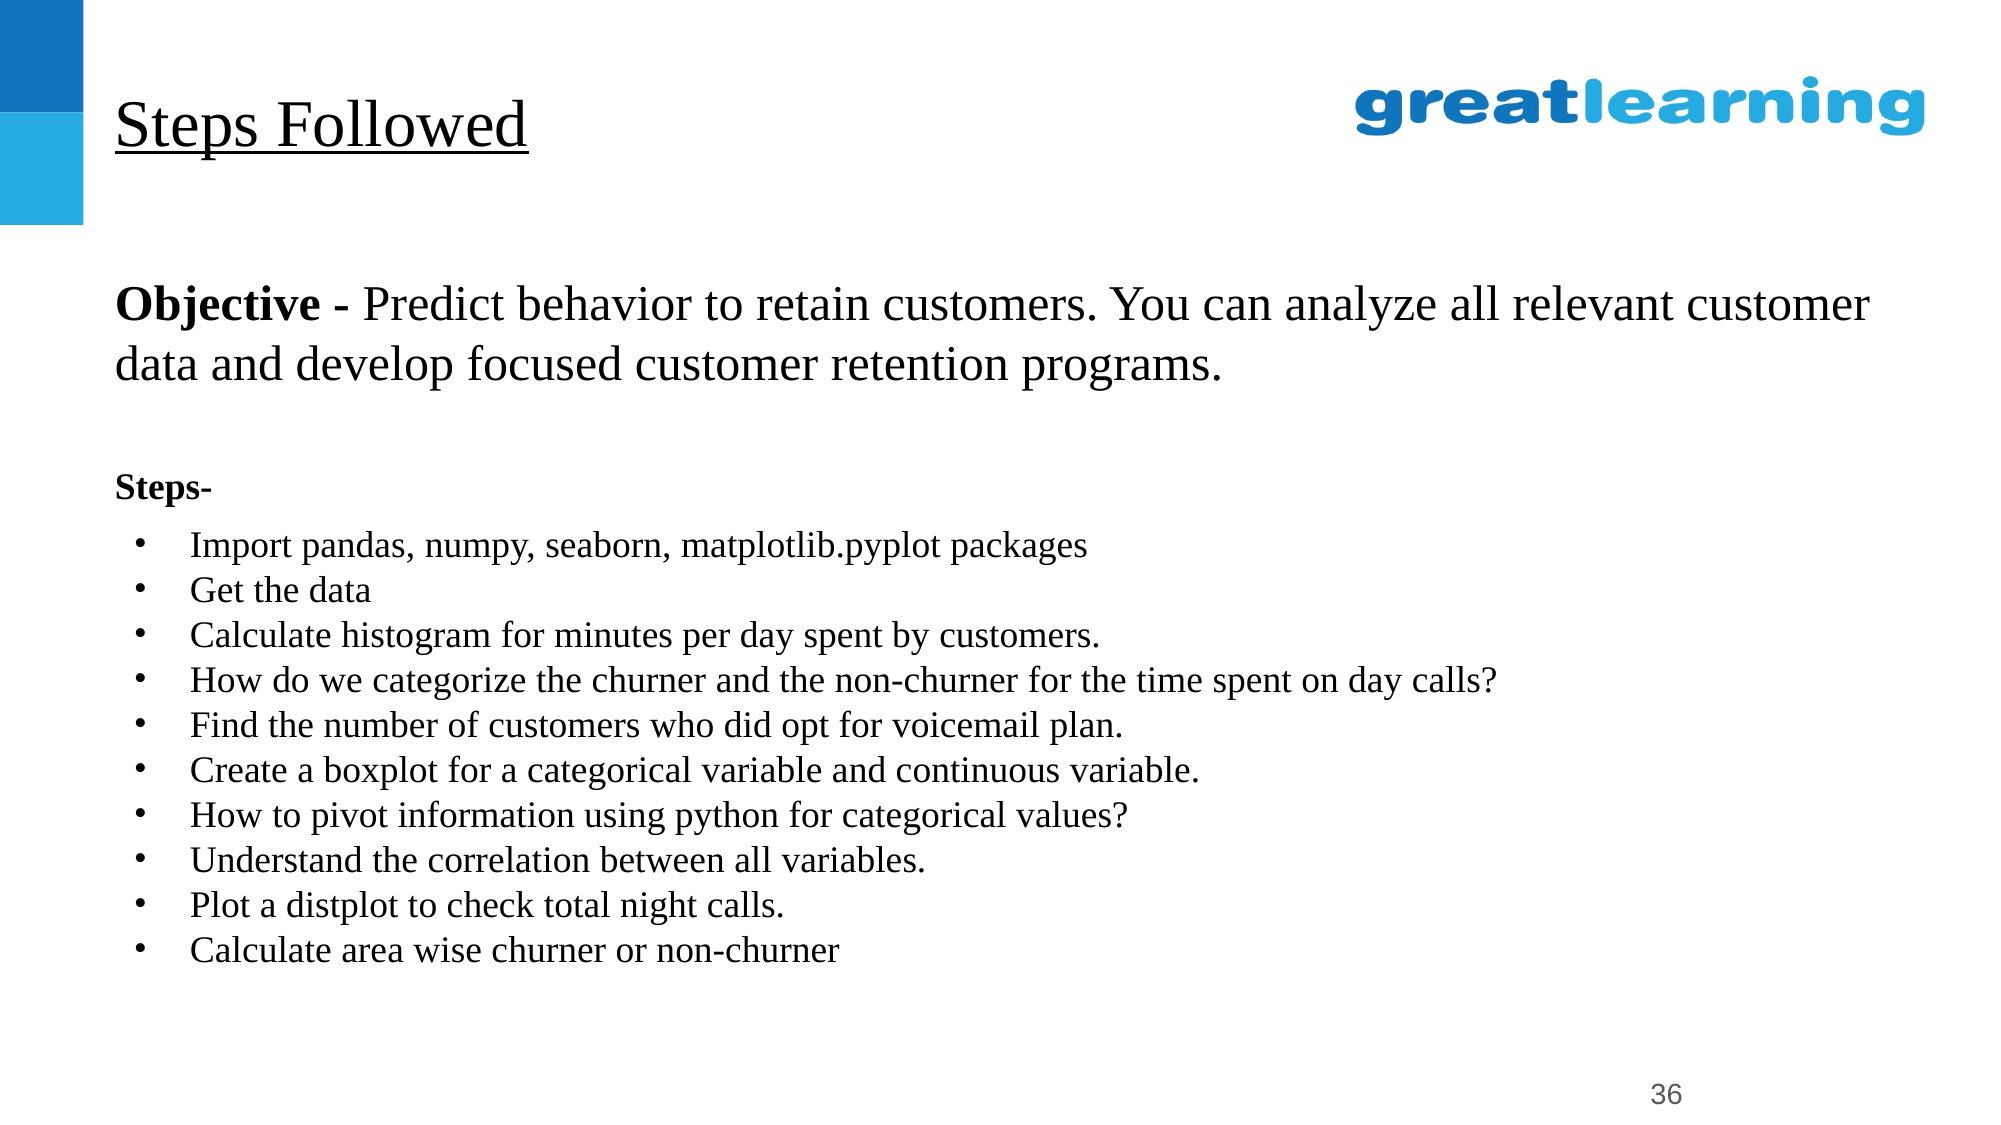

# Steps Followed
Objective - Predict behavior to retain customers. You can analyze all relevant customer data and develop focused customer retention programs.

Steps-
Import pandas, numpy, seaborn, matplotlib.pyplot packages
Get the data
Calculate histogram for minutes per day spent by customers.
How do we categorize the churner and the non-churner for the time spent on day calls?
Find the number of customers who did opt for voicemail plan.
Create a boxplot for a categorical variable and continuous variable.
How to pivot information using python for categorical values?
Understand the correlation between all variables.
Plot a distplot to check total night calls.
Calculate area wise churner or non-churner
36